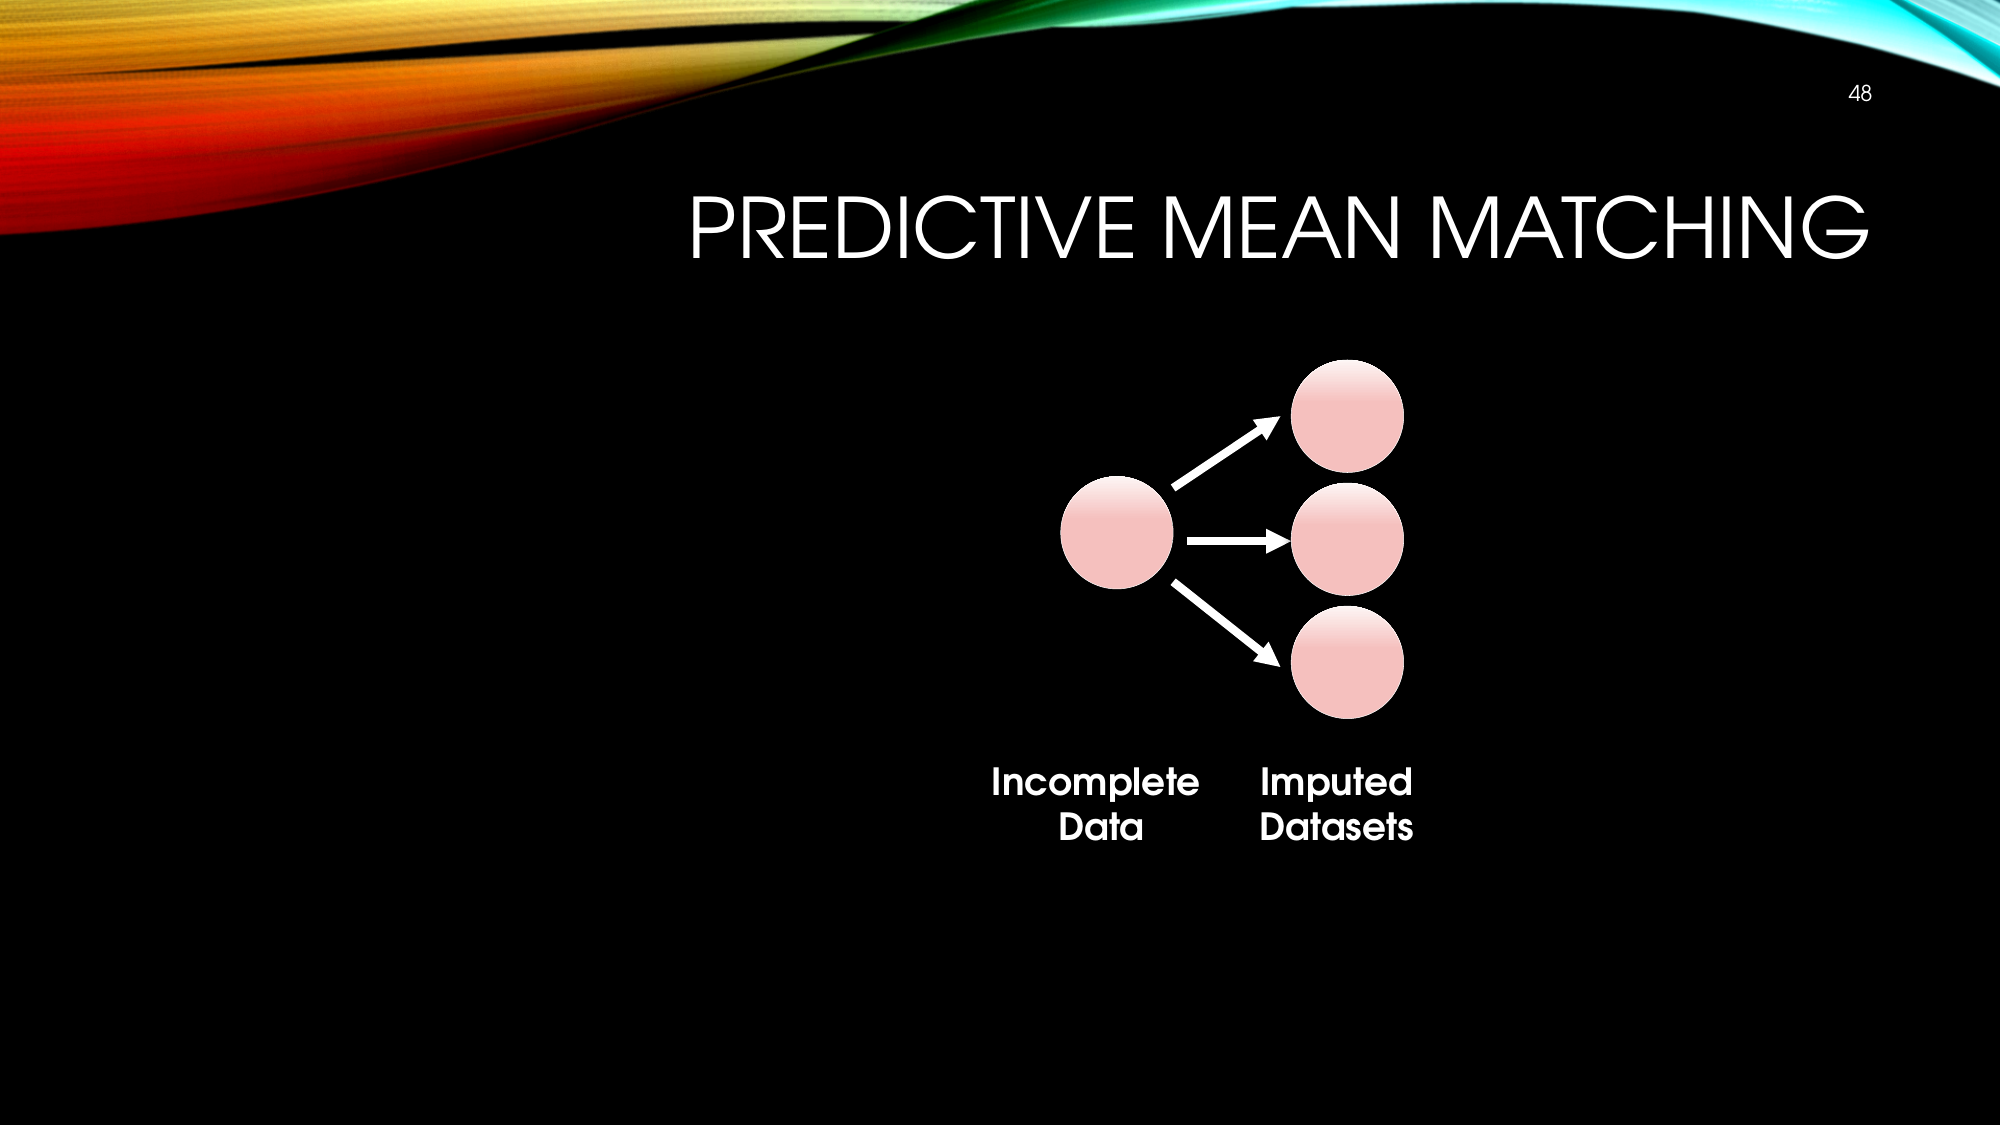

48
# Predictive Mean Matching

Incomplete
Data
Imputed
Datasets